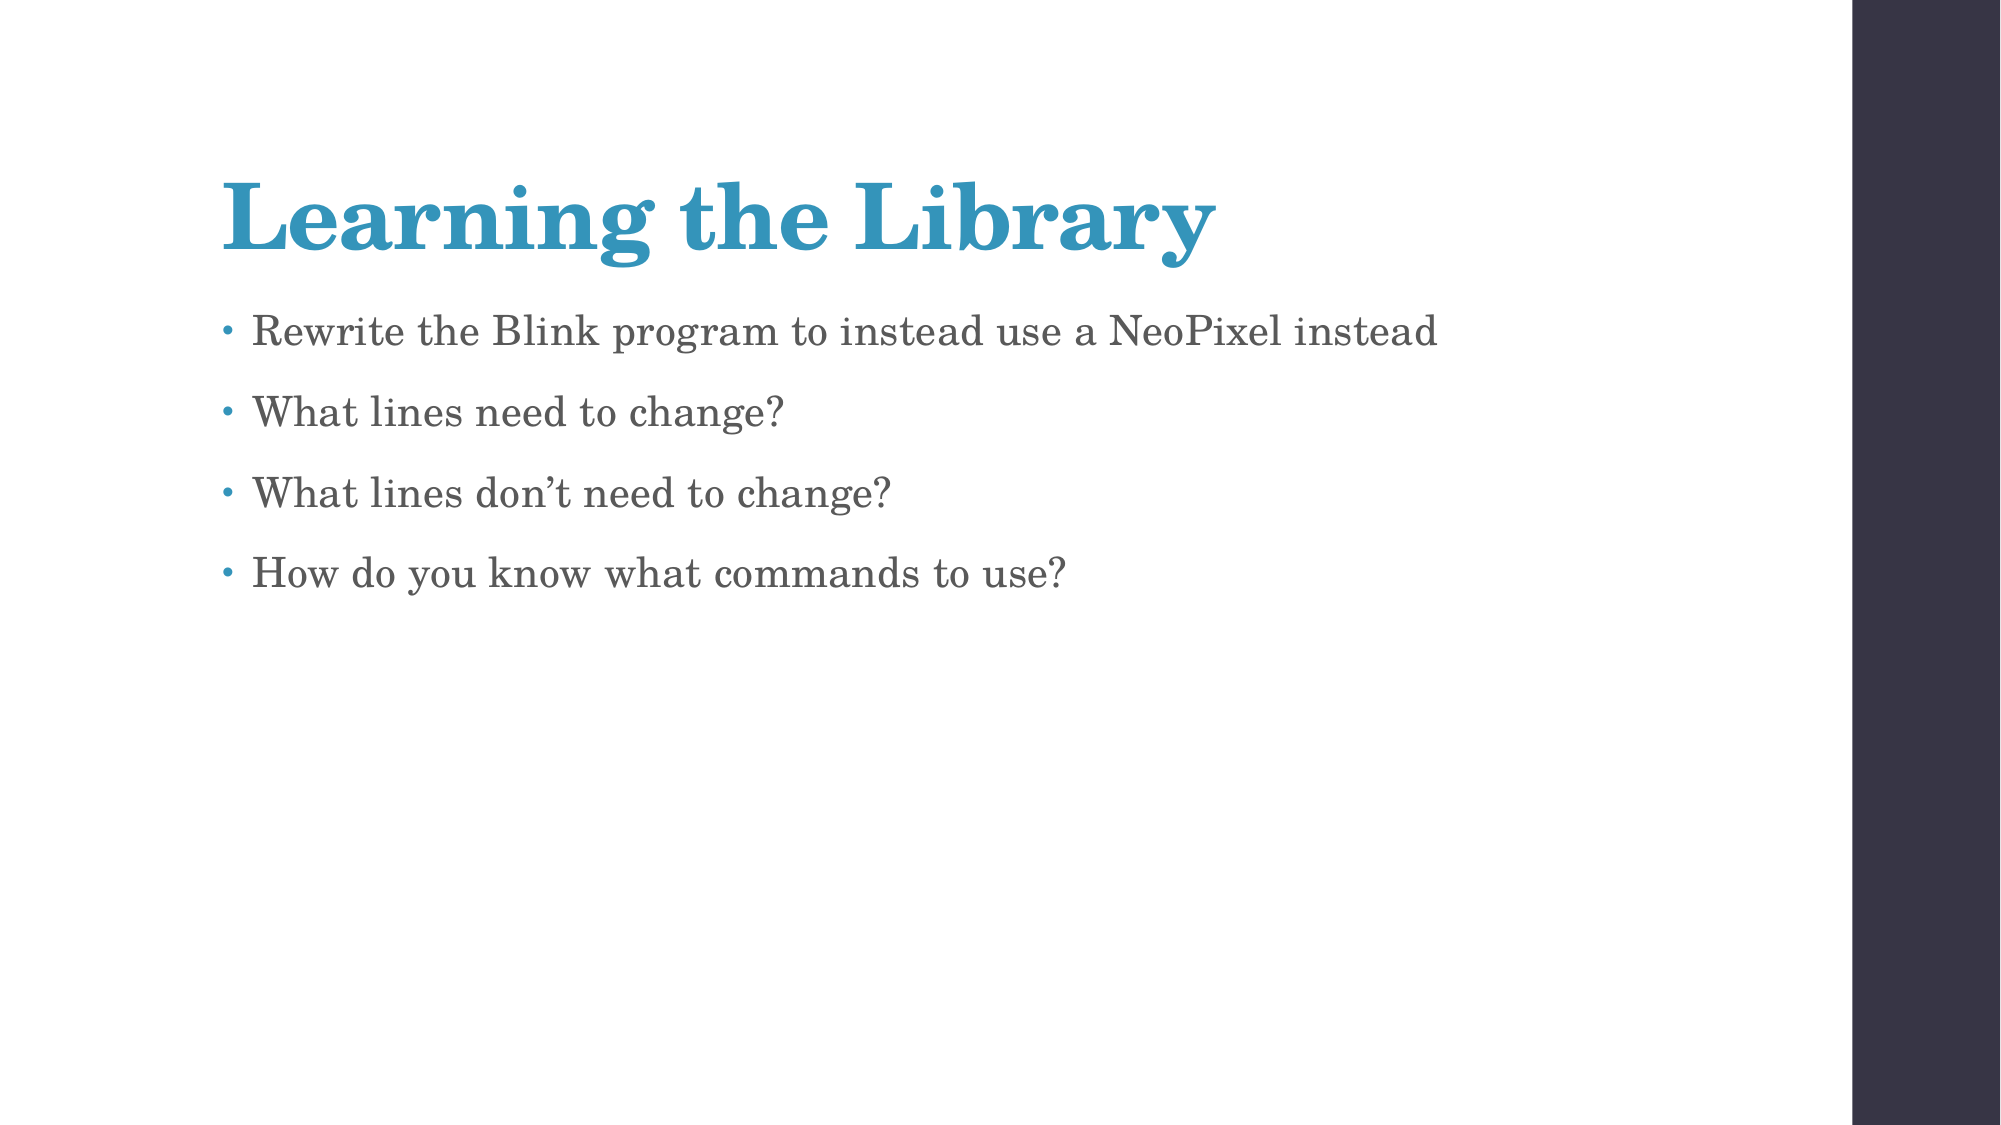

# Learning the Library
Rewrite the Blink program to instead use a NeoPixel instead
What lines need to change?
What lines don’t need to change?
How do you know what commands to use?